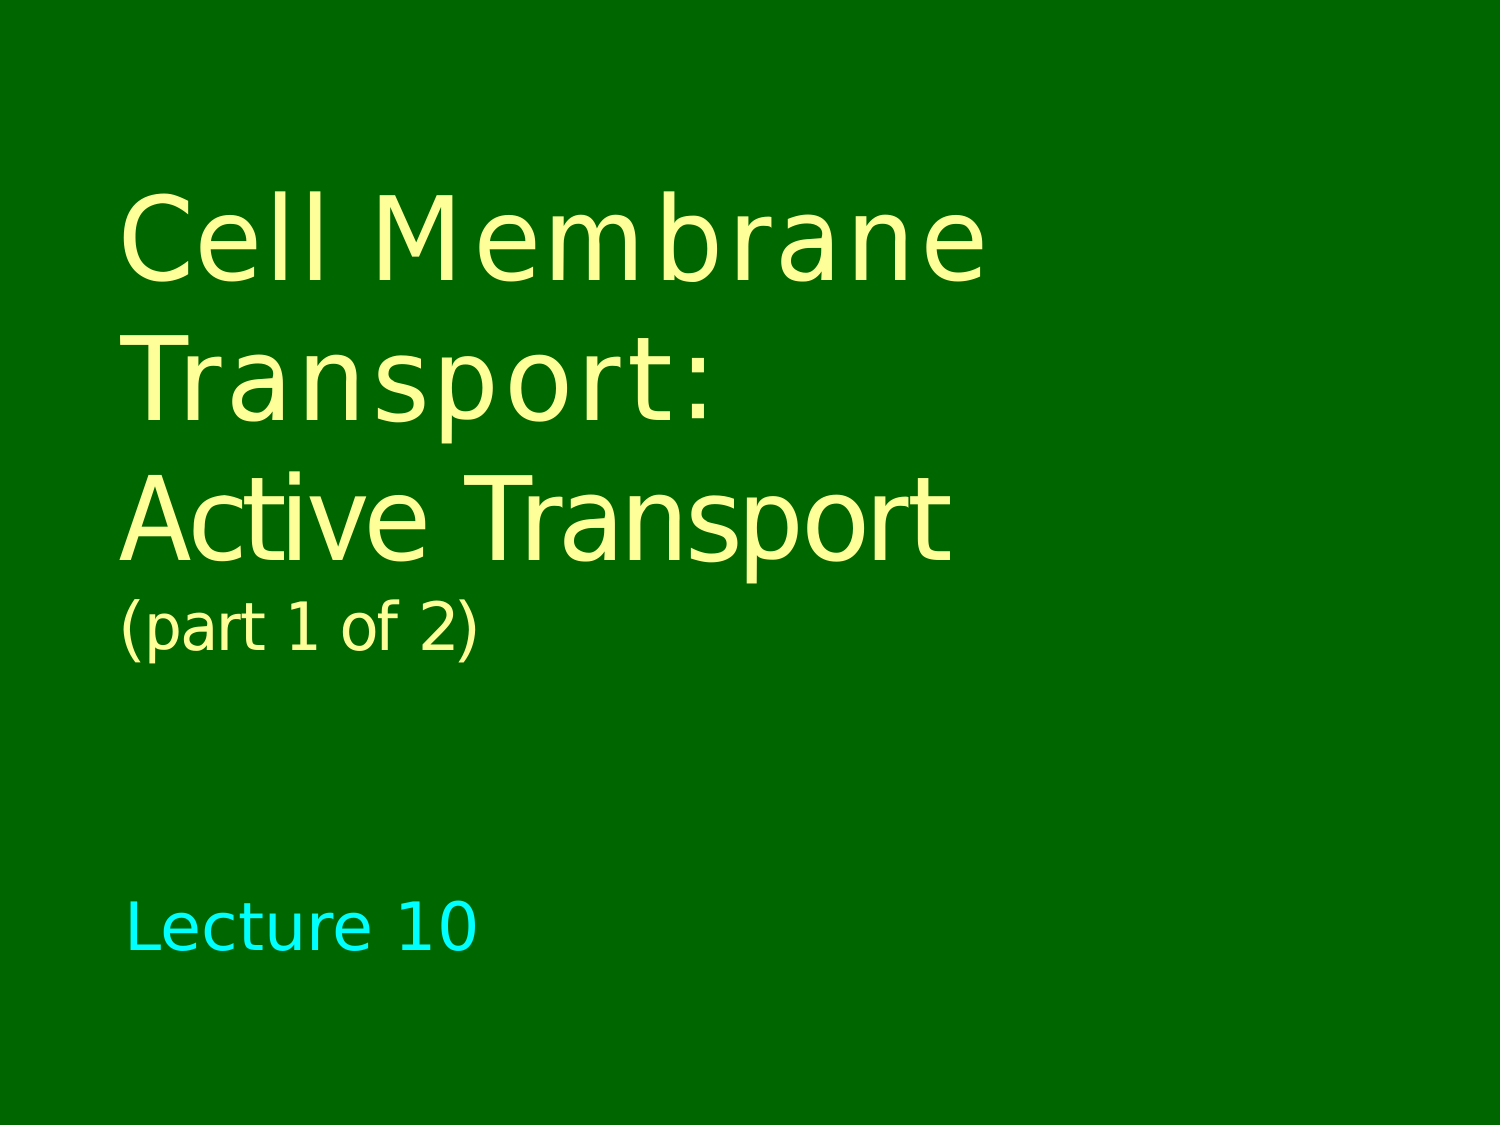

# Cell Membrane Transport: Active Transport (part 1 of 2)
Lecture 10